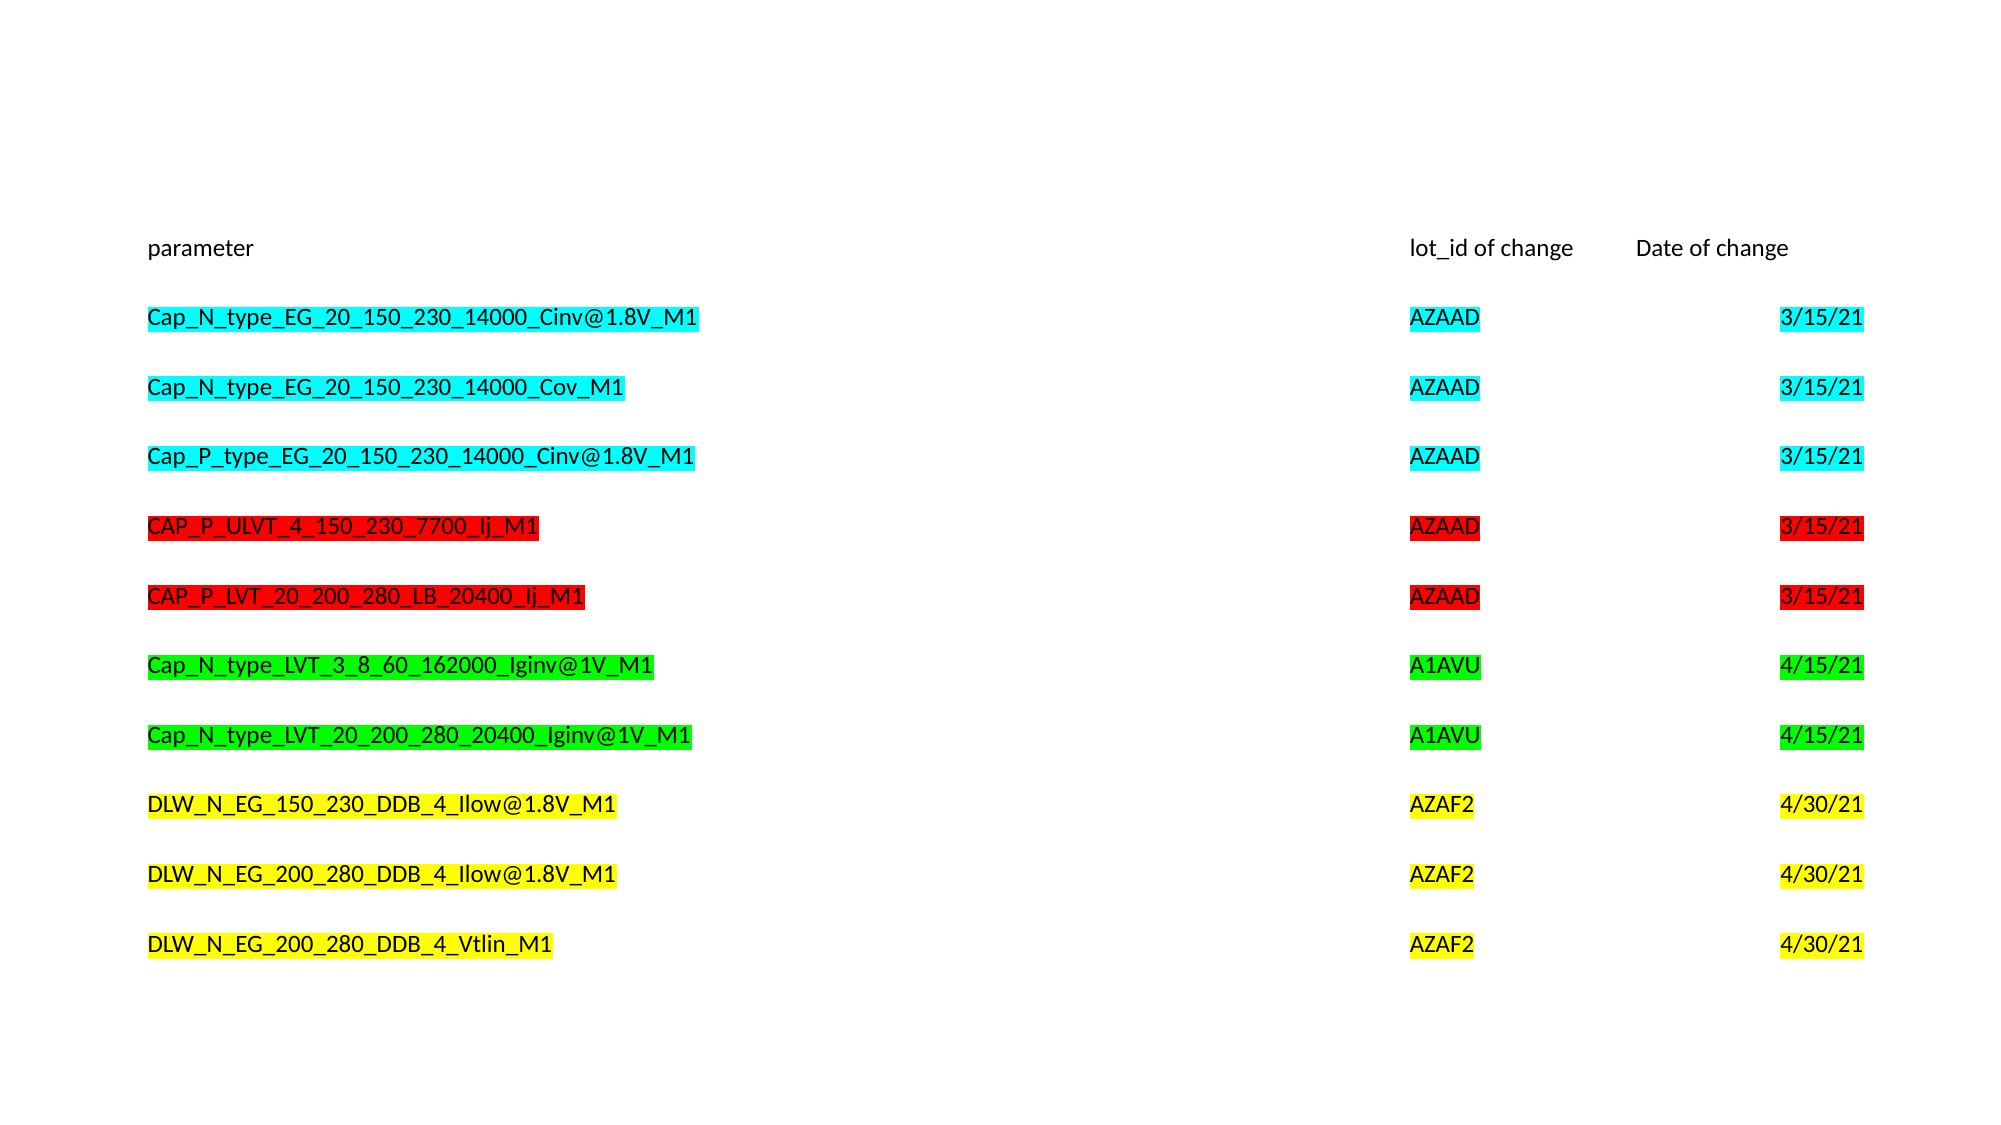

| parameter | lot\_id of change | Date of change |
| --- | --- | --- |
| Cap\_N\_type\_EG\_20\_150\_230\_14000\_Cinv@1.8V\_M1 | AZAAD | 3/15/21 |
| Cap\_N\_type\_EG\_20\_150\_230\_14000\_Cov\_M1 | AZAAD | 3/15/21 |
| Cap\_P\_type\_EG\_20\_150\_230\_14000\_Cinv@1.8V\_M1 | AZAAD | 3/15/21 |
| CAP\_P\_ULVT\_4\_150\_230\_7700\_Ij\_M1 | AZAAD | 3/15/21 |
| CAP\_P\_LVT\_20\_200\_280\_LB\_20400\_Ij\_M1 | AZAAD | 3/15/21 |
| Cap\_N\_type\_LVT\_3\_8\_60\_162000\_Iginv@1V\_M1 | A1AVU | 4/15/21 |
| Cap\_N\_type\_LVT\_20\_200\_280\_20400\_Iginv@1V\_M1 | A1AVU | 4/15/21 |
| DLW\_N\_EG\_150\_230\_DDB\_4\_Ilow@1.8V\_M1 | AZAF2 | 4/30/21 |
| DLW\_N\_EG\_200\_280\_DDB\_4\_Ilow@1.8V\_M1 | AZAF2 | 4/30/21 |
| DLW\_N\_EG\_200\_280\_DDB\_4\_Vtlin\_M1 | AZAF2 | 4/30/21 |